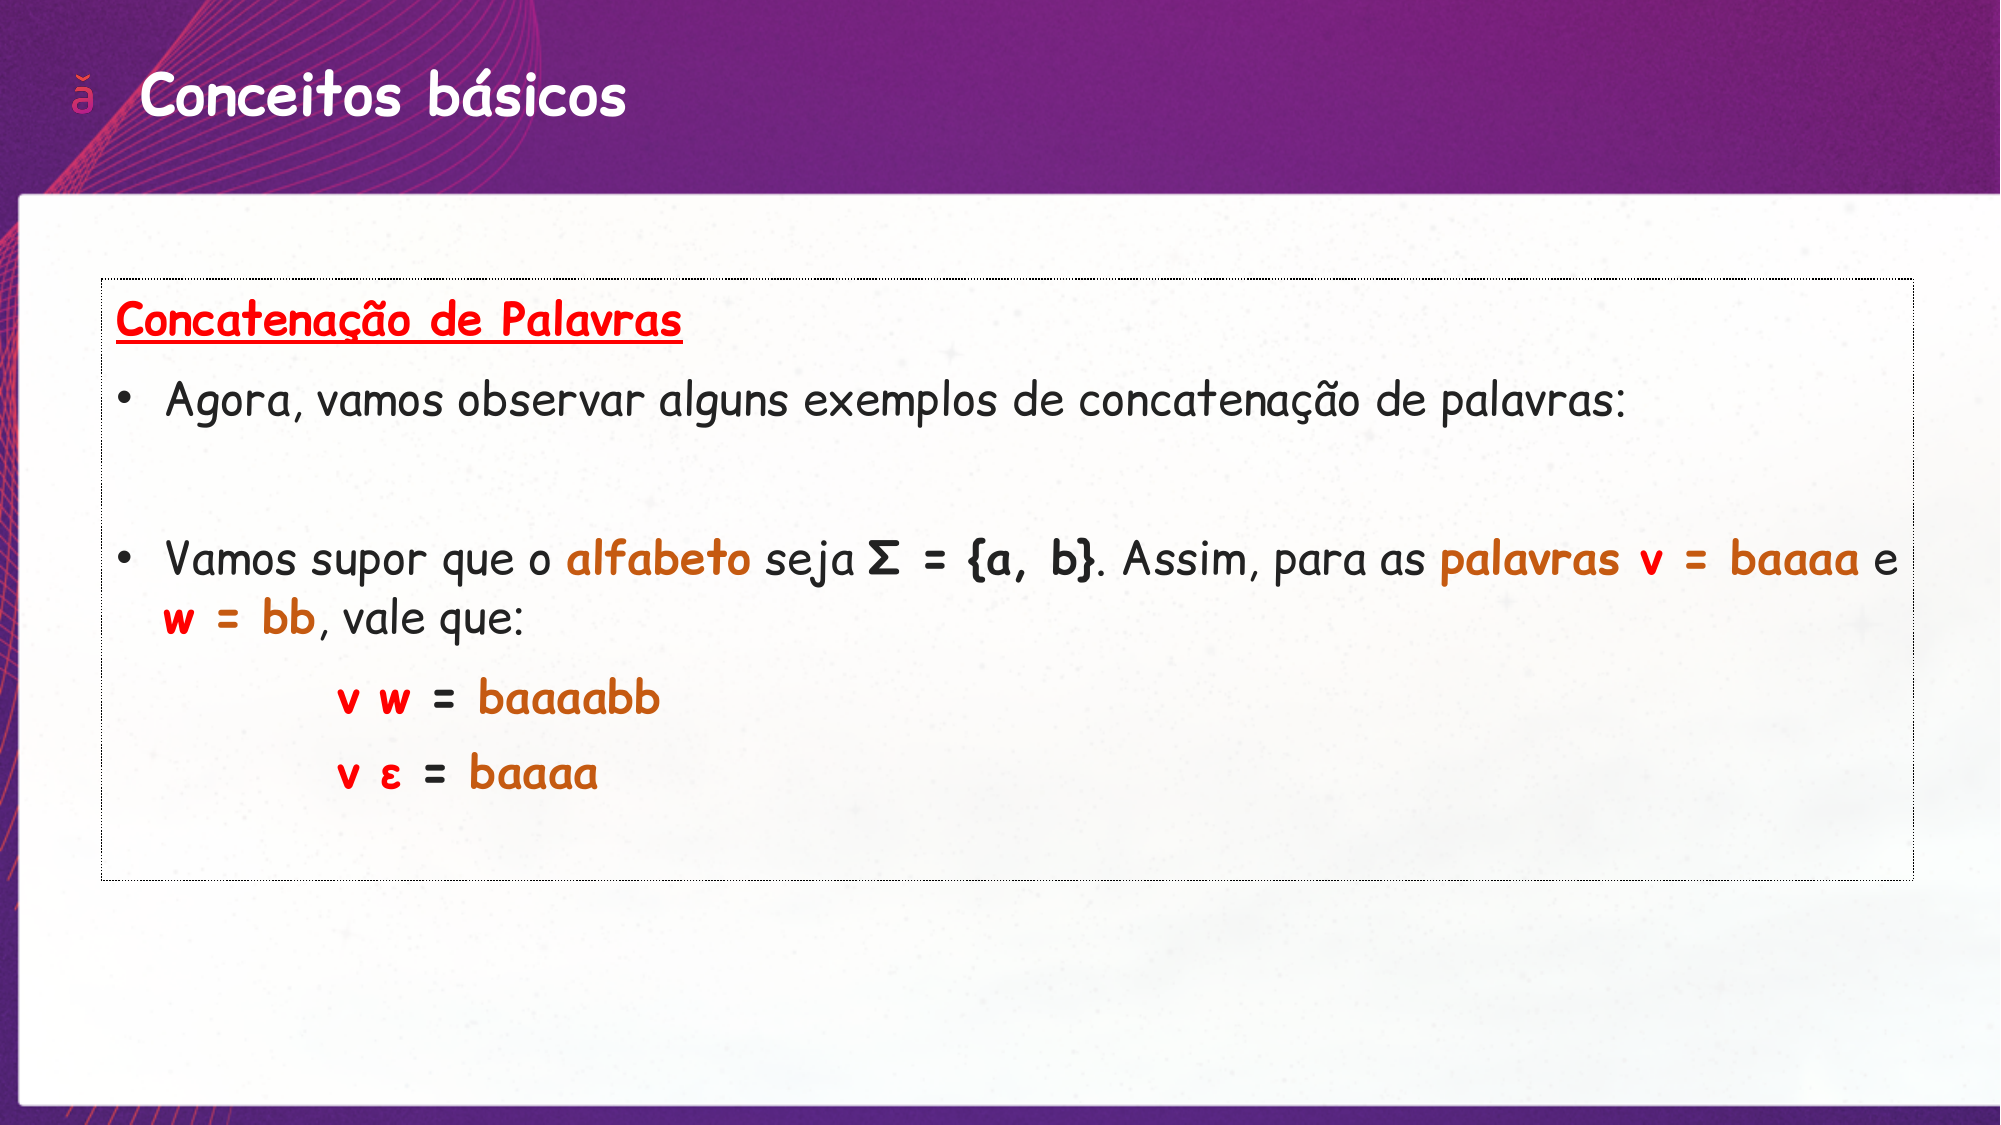

Conceitos básicos
Concatenação de Palavras
Agora, vamos observar alguns exemplos de concatenação de palavras:

Vamos supor que o alfabeto seja ∑ = {a, b}. Assim, para as palavras v = baaaa e w = bb, vale que:
v w = baaaabb
v ε = baaaa